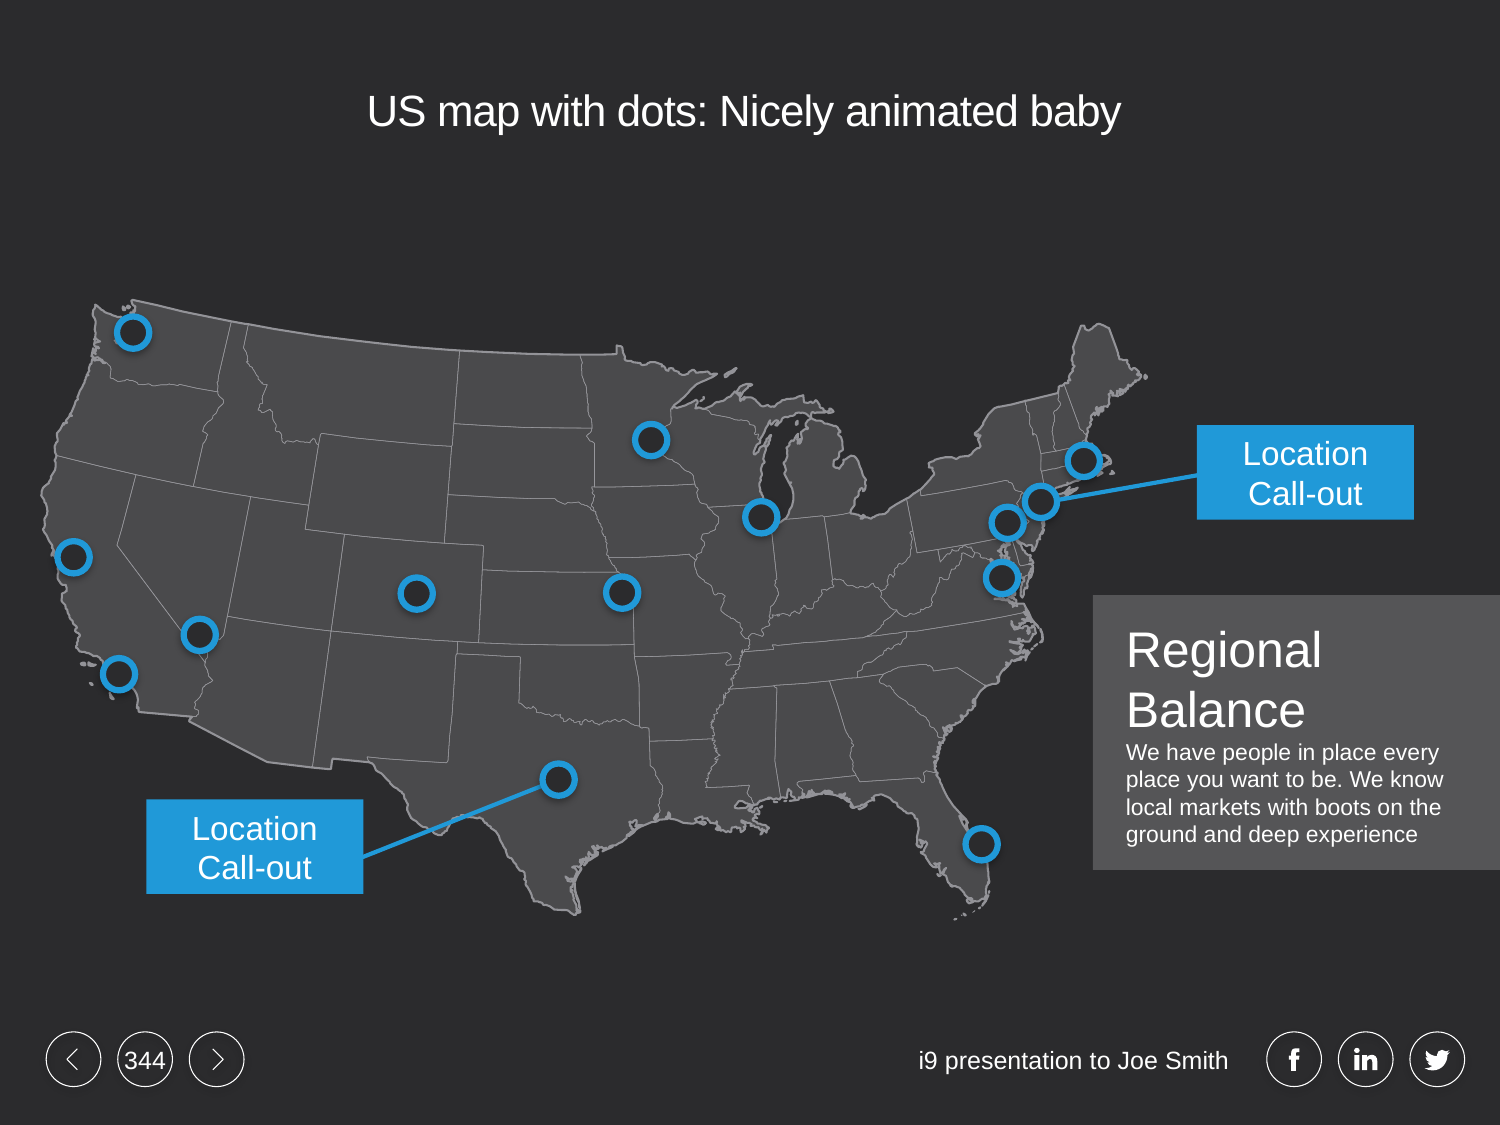

# US map with dots: Nicely animated baby

Location
Call-out

Regional Balance
We have people in place every place you want to be. We know local markets with boots on the ground and deep experience

Location
Call-out